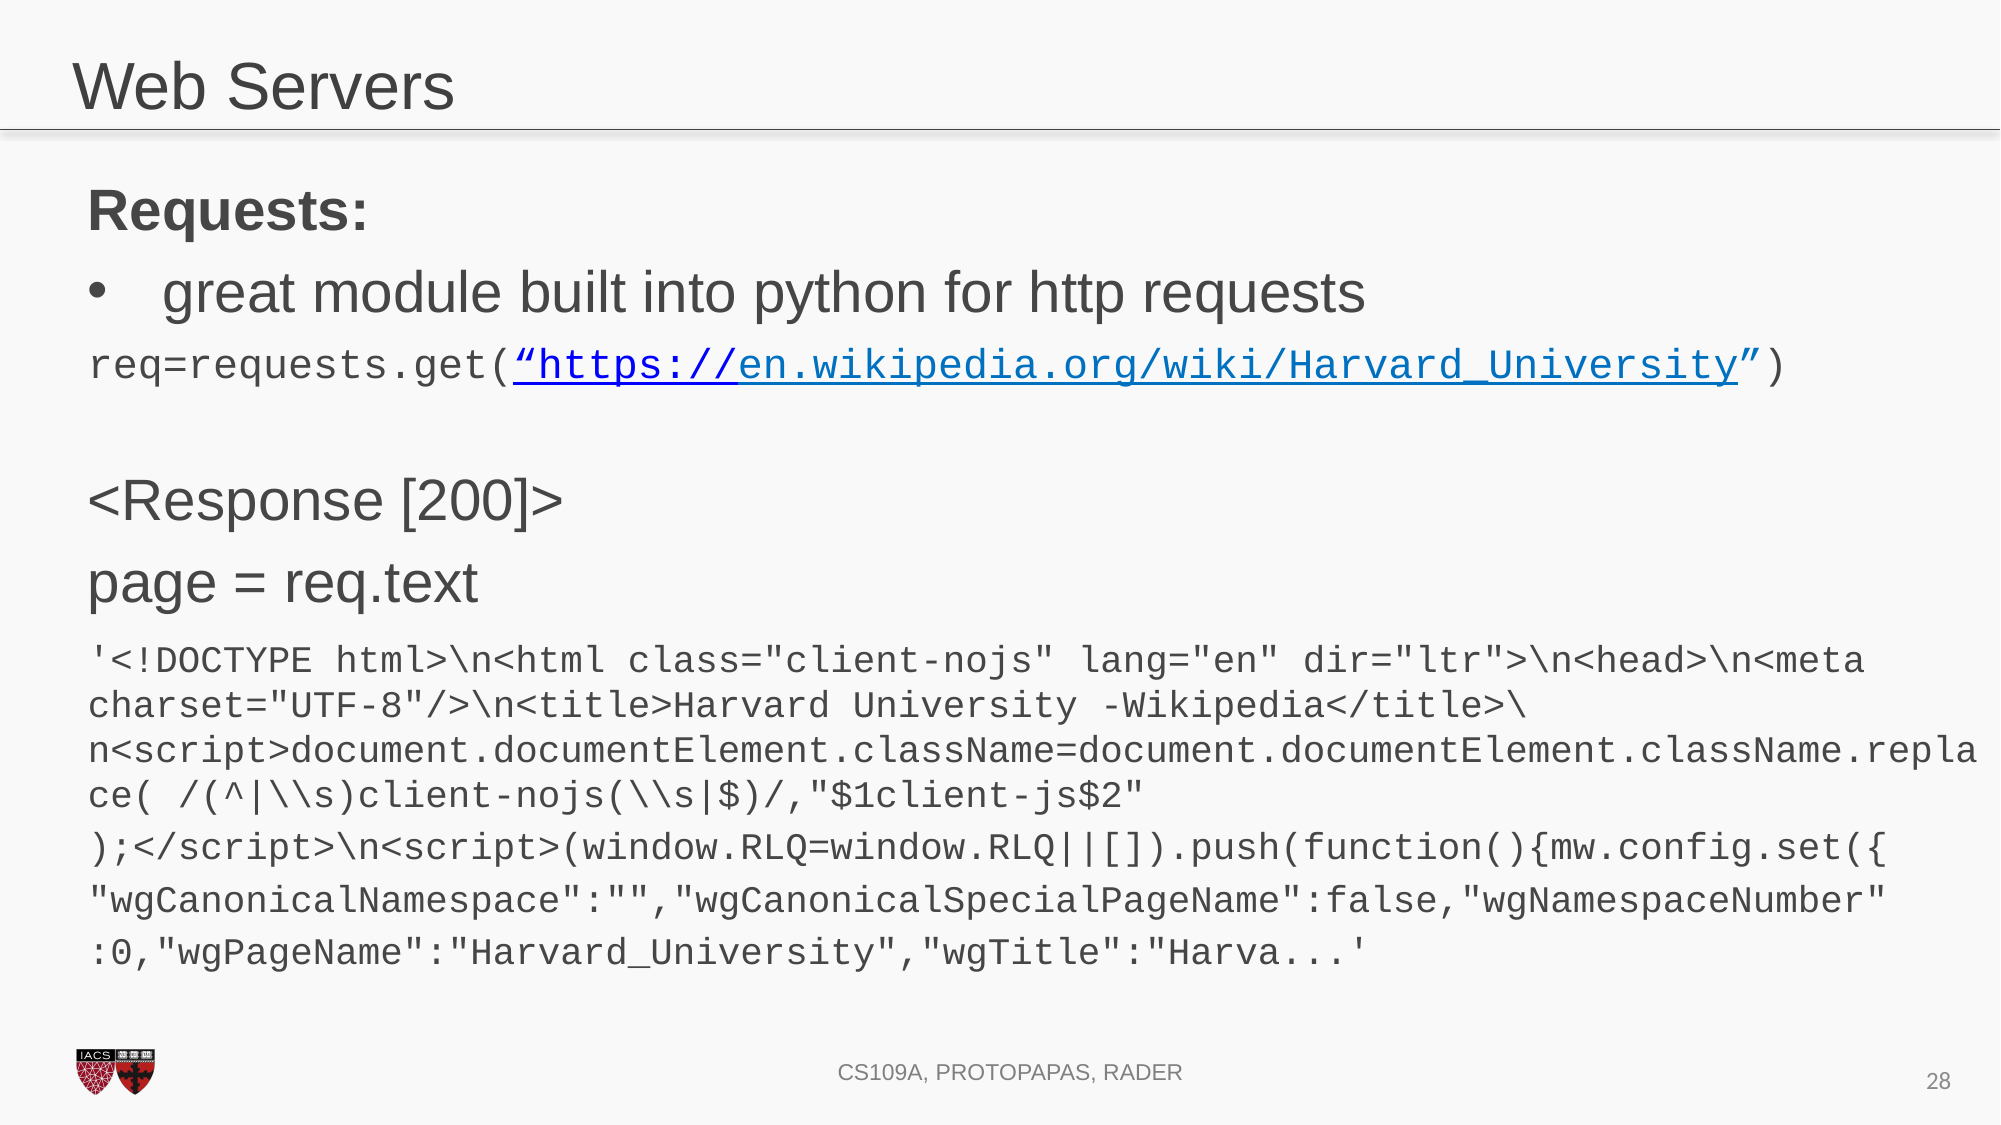

# Web Servers
Requests:
great module built into python for http requests
req=requests.get(“https://en.wikipedia.org/wiki/Harvard_University”)

<Response [200]>
page = req.text
'<!DOCTYPE html>\n<html class="client-nojs" lang="en" dir="ltr">\n<head>\n<meta charset="UTF-8"/>\n<title>Harvard University -Wikipedia</title>\n<script>document.documentElement.className=document.documentElement.className.replace( /(^|\\s)client-nojs(\\s|$)/,"$1client-js$2"
);</script>\n<script>(window.RLQ=window.RLQ||[]).push(function(){mw.config.set({
"wgCanonicalNamespace":"","wgCanonicalSpecialPageName":false,"wgNamespaceNumber"
:0,"wgPageName":"Harvard_University","wgTitle":"Harva...'

28